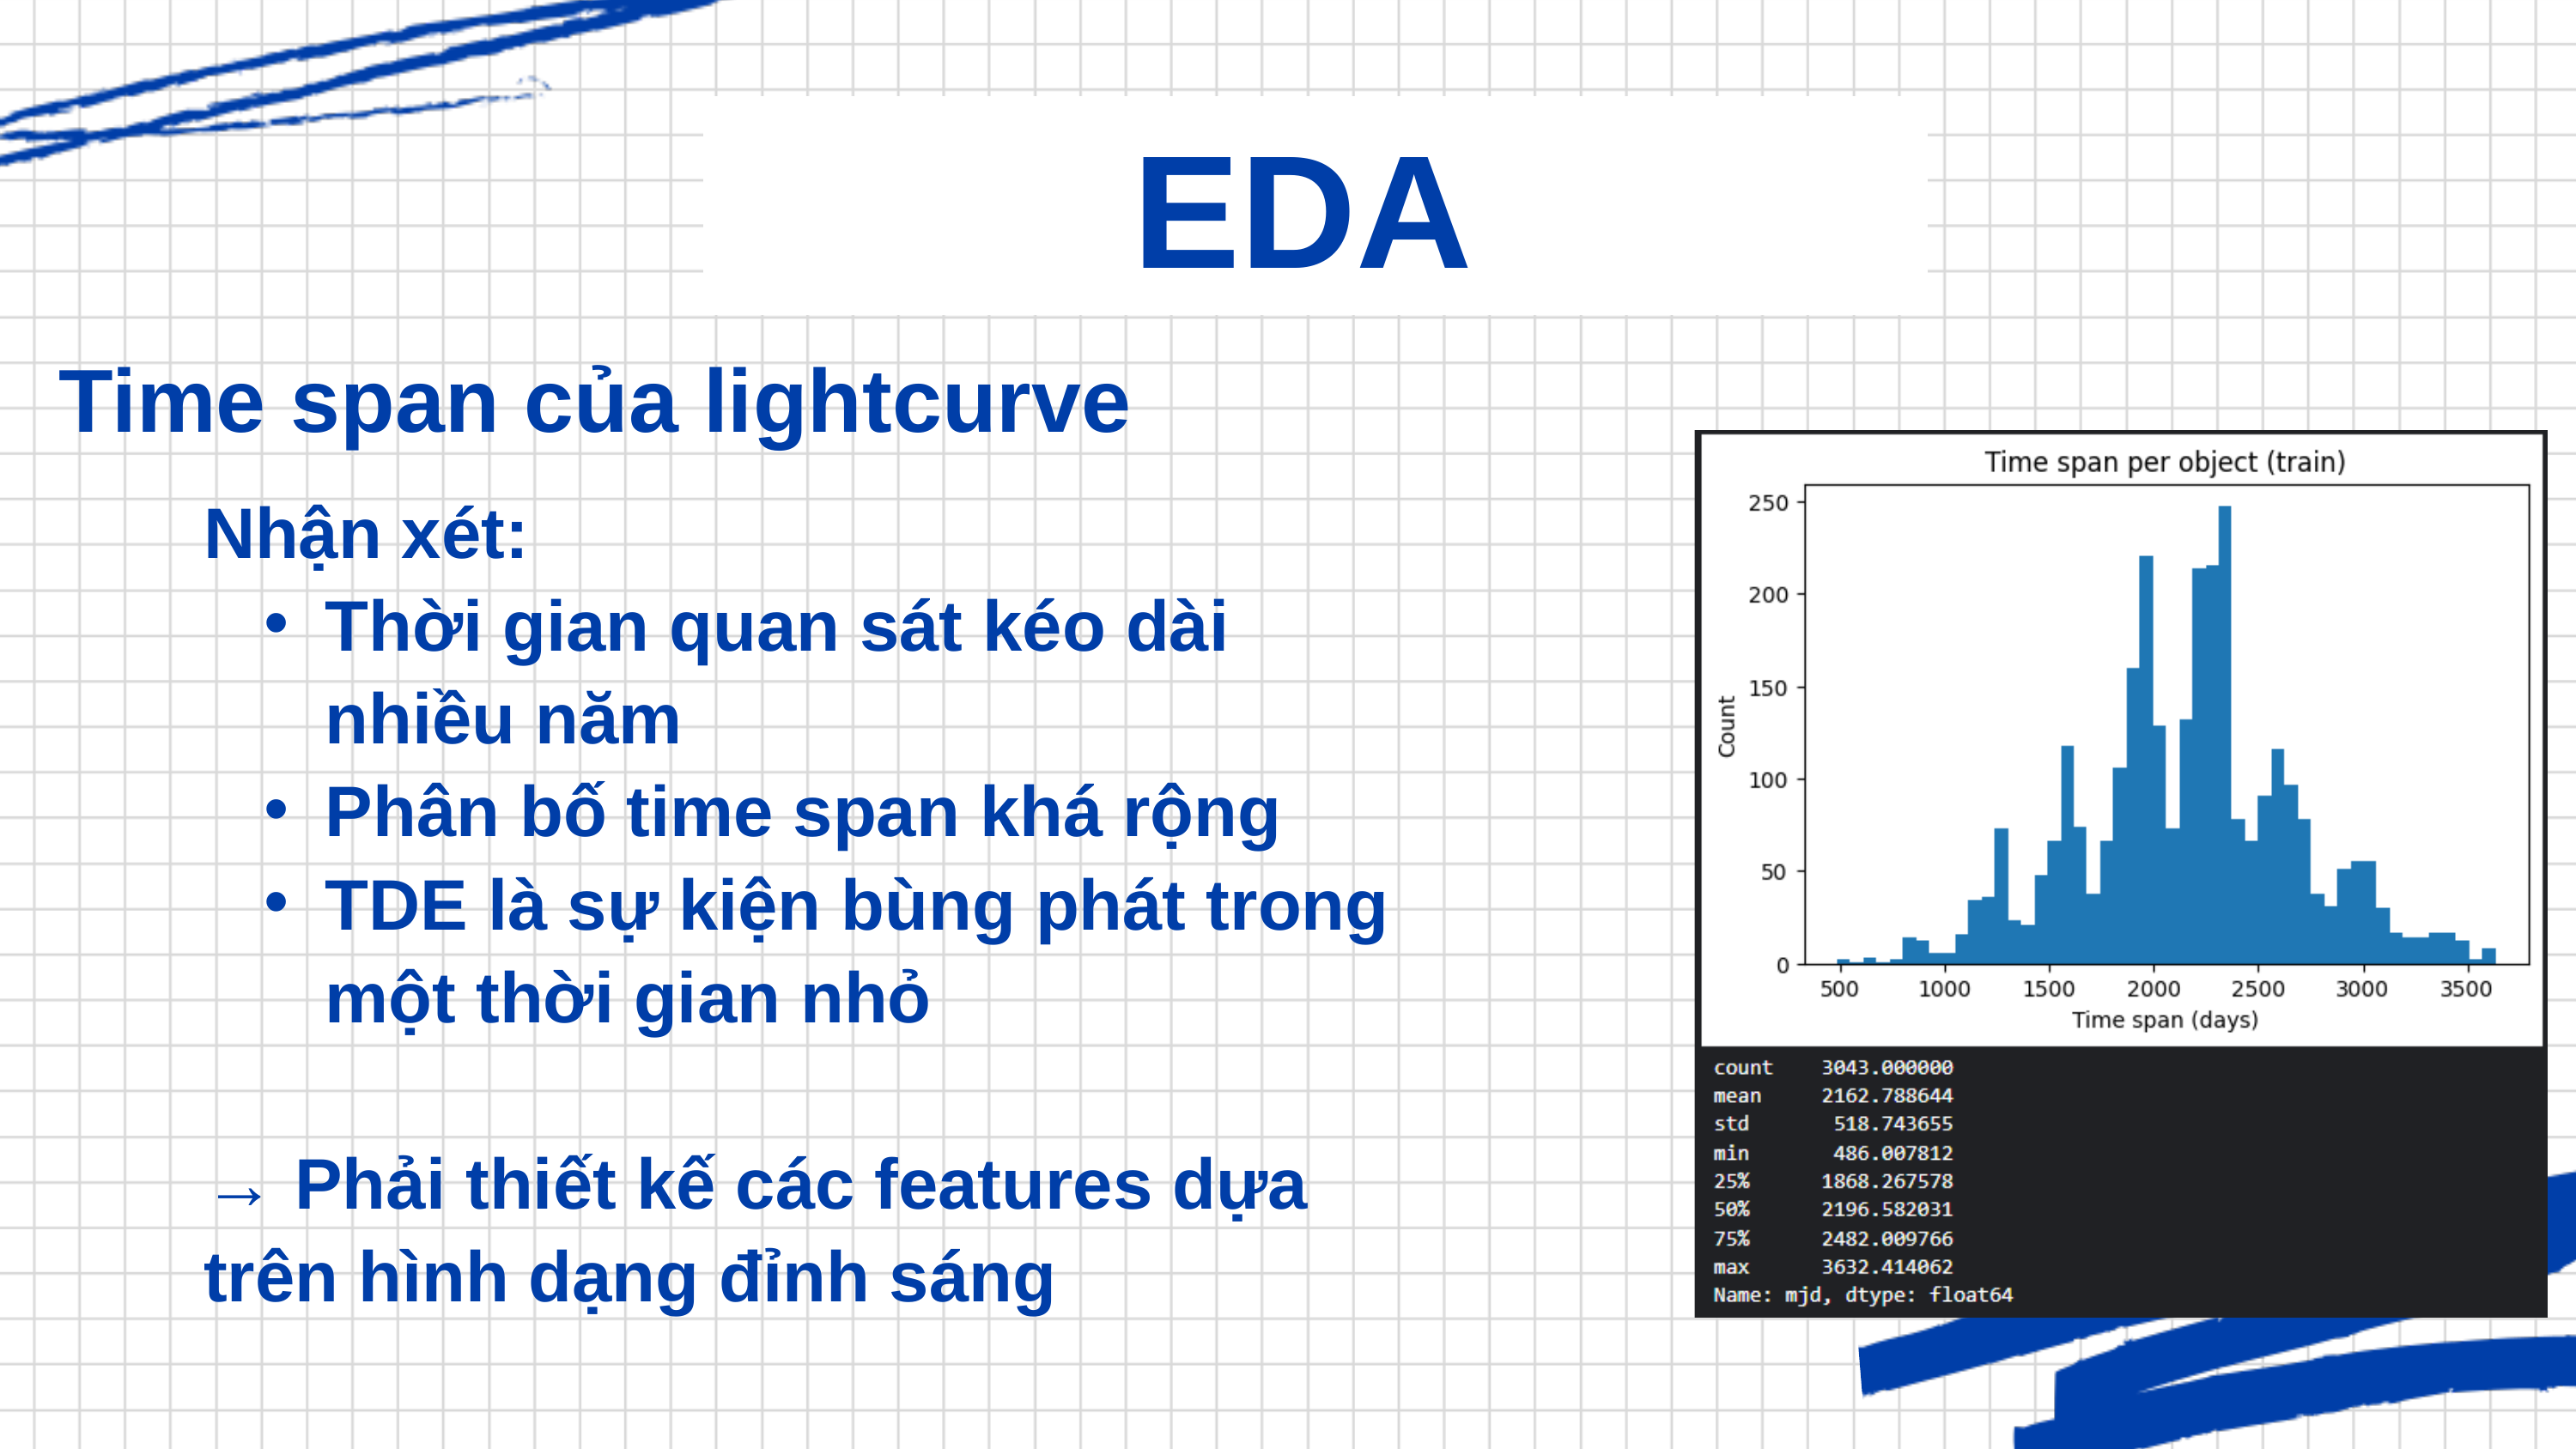

EDA
Time span của lightcurve

Nhận xét:
Thời gian quan sát kéo dài nhiều năm
Phân bố time span khá rộng
TDE là sự kiện bùng phát trong một thời gian nhỏ

→ Phải thiết kế các features dựa trên hình dạng đỉnh sáng